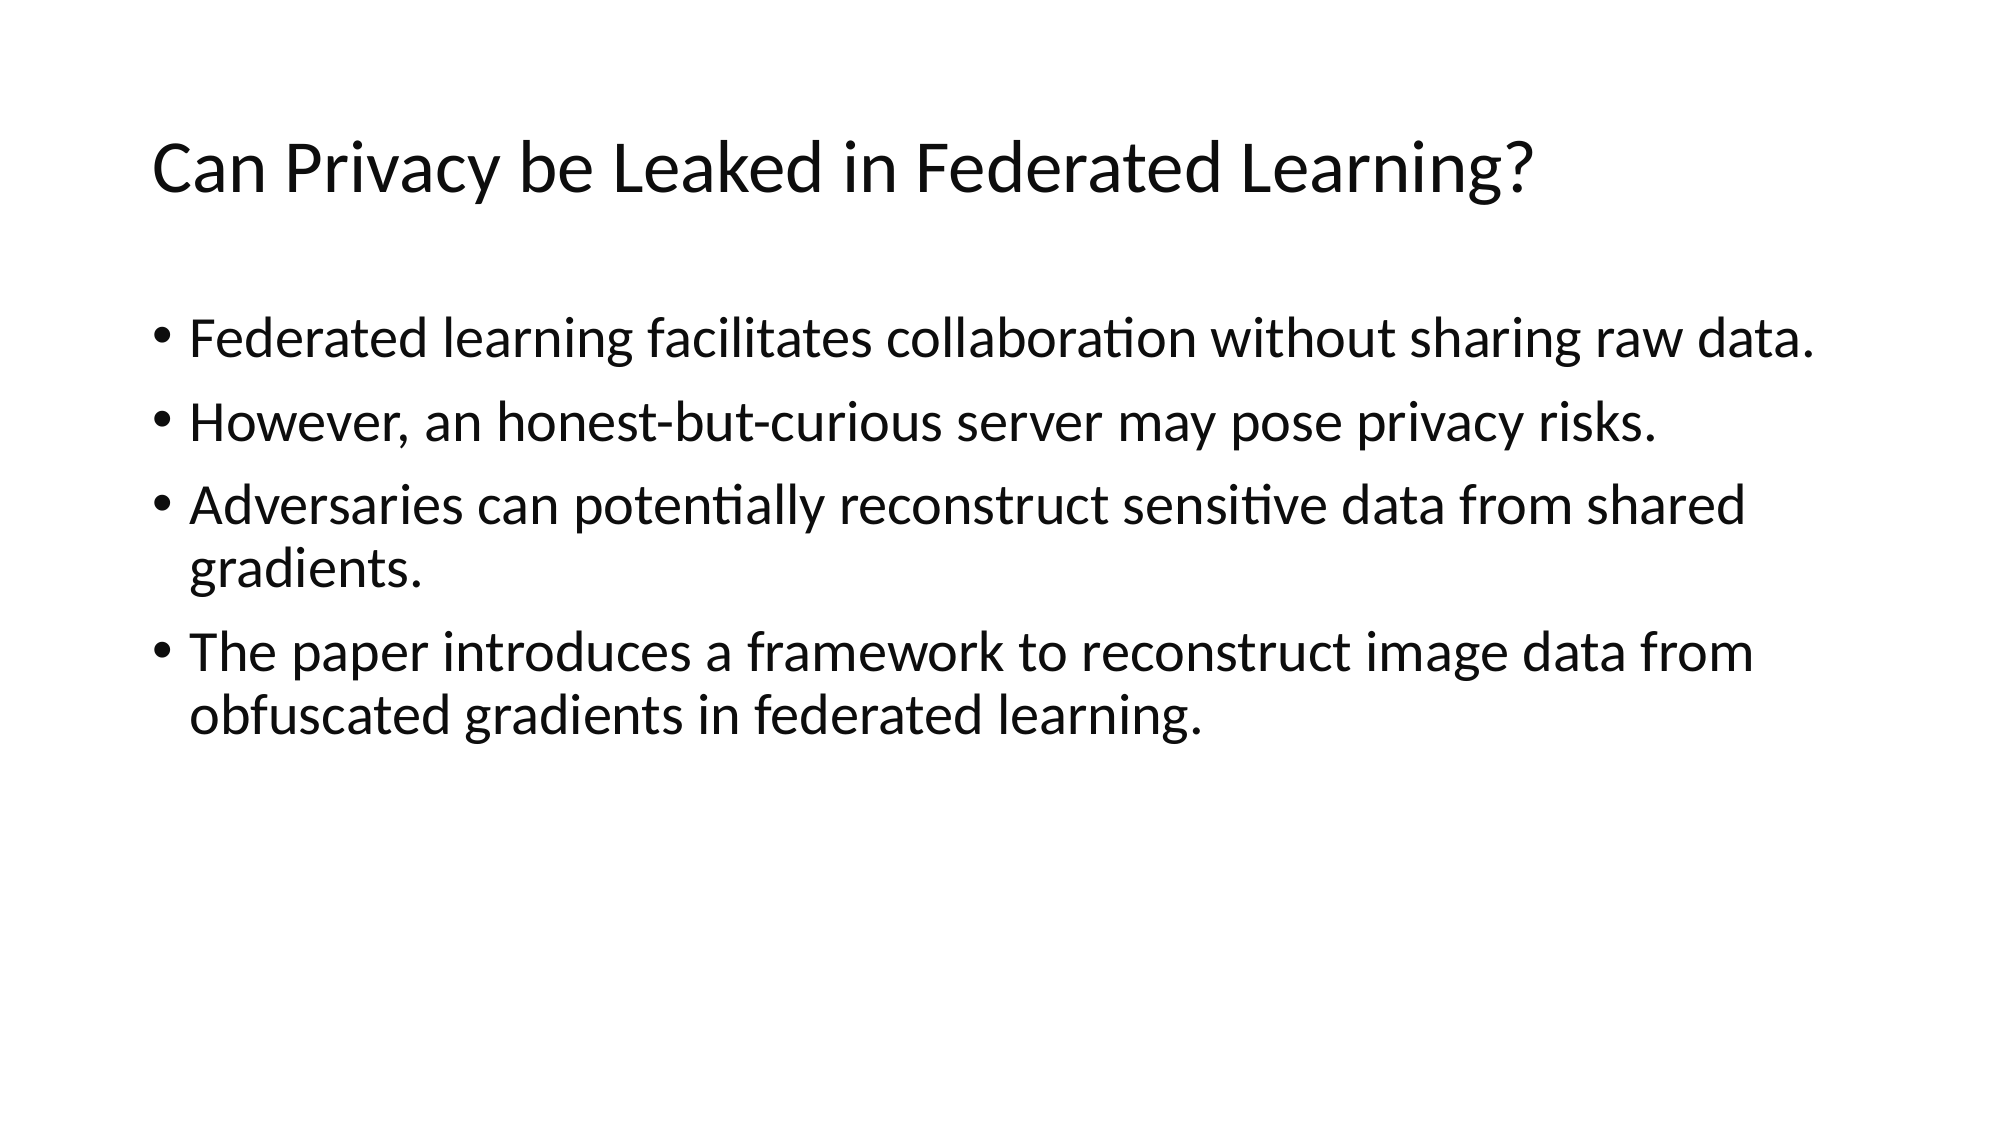

# Can Privacy be Leaked in Federated Learning?
Federated learning facilitates collaboration without sharing raw data.
However, an honest-but-curious server may pose privacy risks.
Adversaries can potentially reconstruct sensitive data from shared gradients.
The paper introduces a framework to reconstruct image data from obfuscated gradients in federated learning.